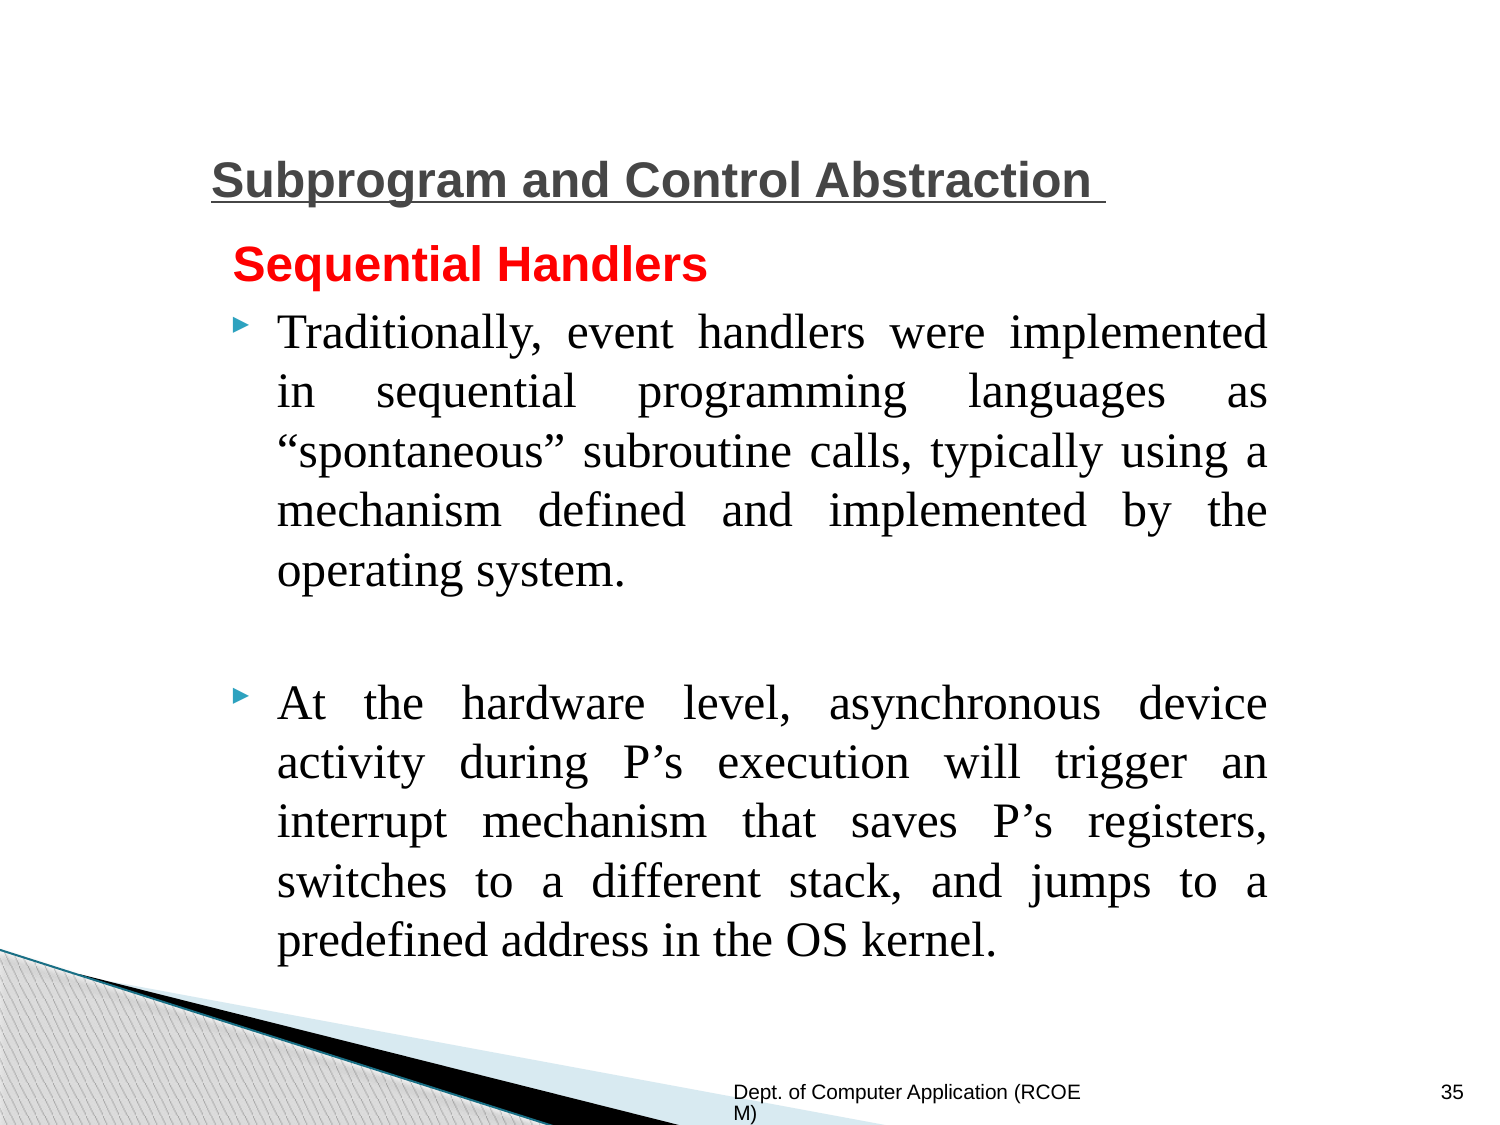

# Subprogram and Control Abstraction
Sequential Handlers
Traditionally, event handlers were implemented in sequential programming languages as “spontaneous” subroutine calls, typically using a mechanism defined and implemented by the operating system.

At the hardware level, asynchronous device activity during P’s execution will trigger an interrupt mechanism that saves P’s registers, switches to a different stack, and jumps to a predefined address in the OS kernel.

Dept. of Computer Application (RCOEM)
35